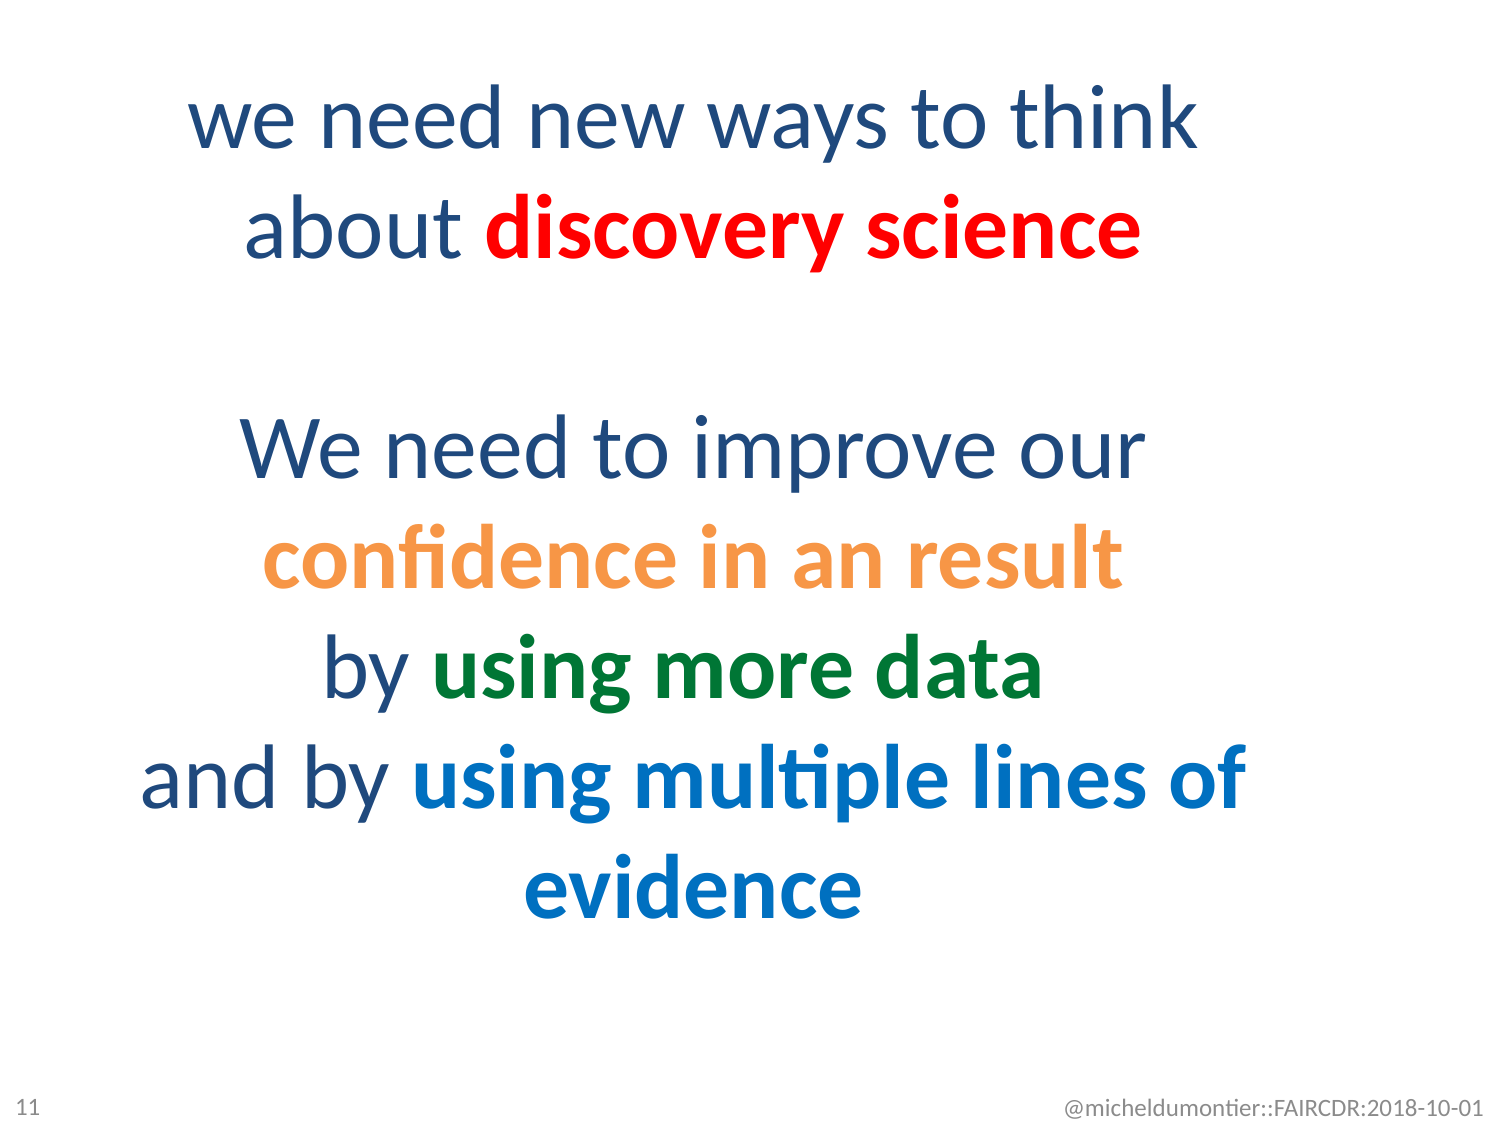

we need new ways to think about discovery science

We need to improve our confidence in an result
by using more data
and by using multiple lines of evidence
11
@micheldumontier::FAIRCDR:2018-10-01